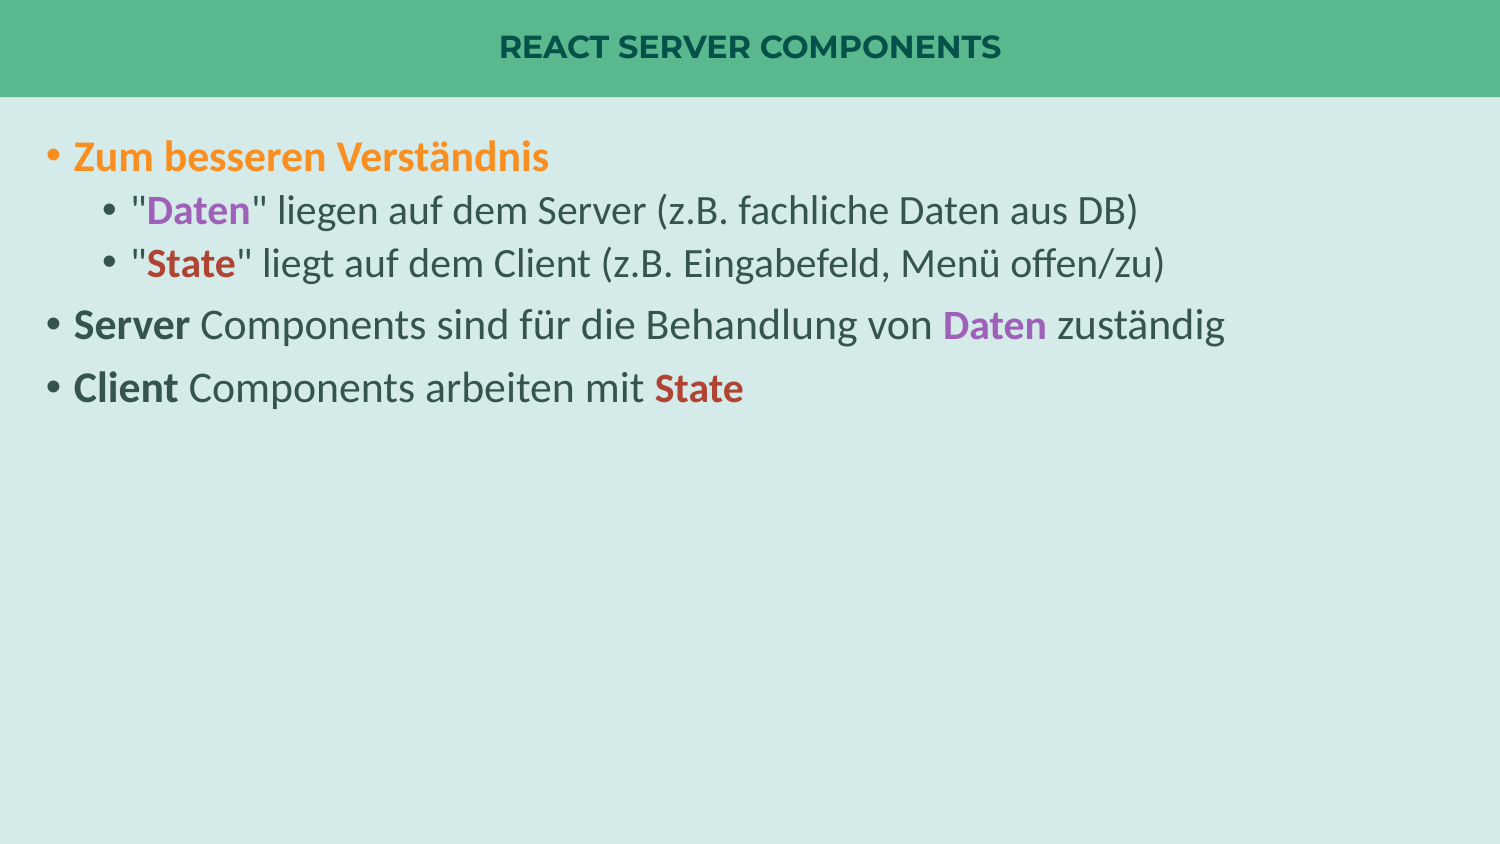

# React Server Components
Zum besseren Verständnis
"Daten" liegen auf dem Server (z.B. fachliche Daten aus DB)
"State" liegt auf dem Client (z.B. Eingabefeld, Menü offen/zu)
Server Components sind für die Behandlung von Daten zuständig
Client Components arbeiten mit State